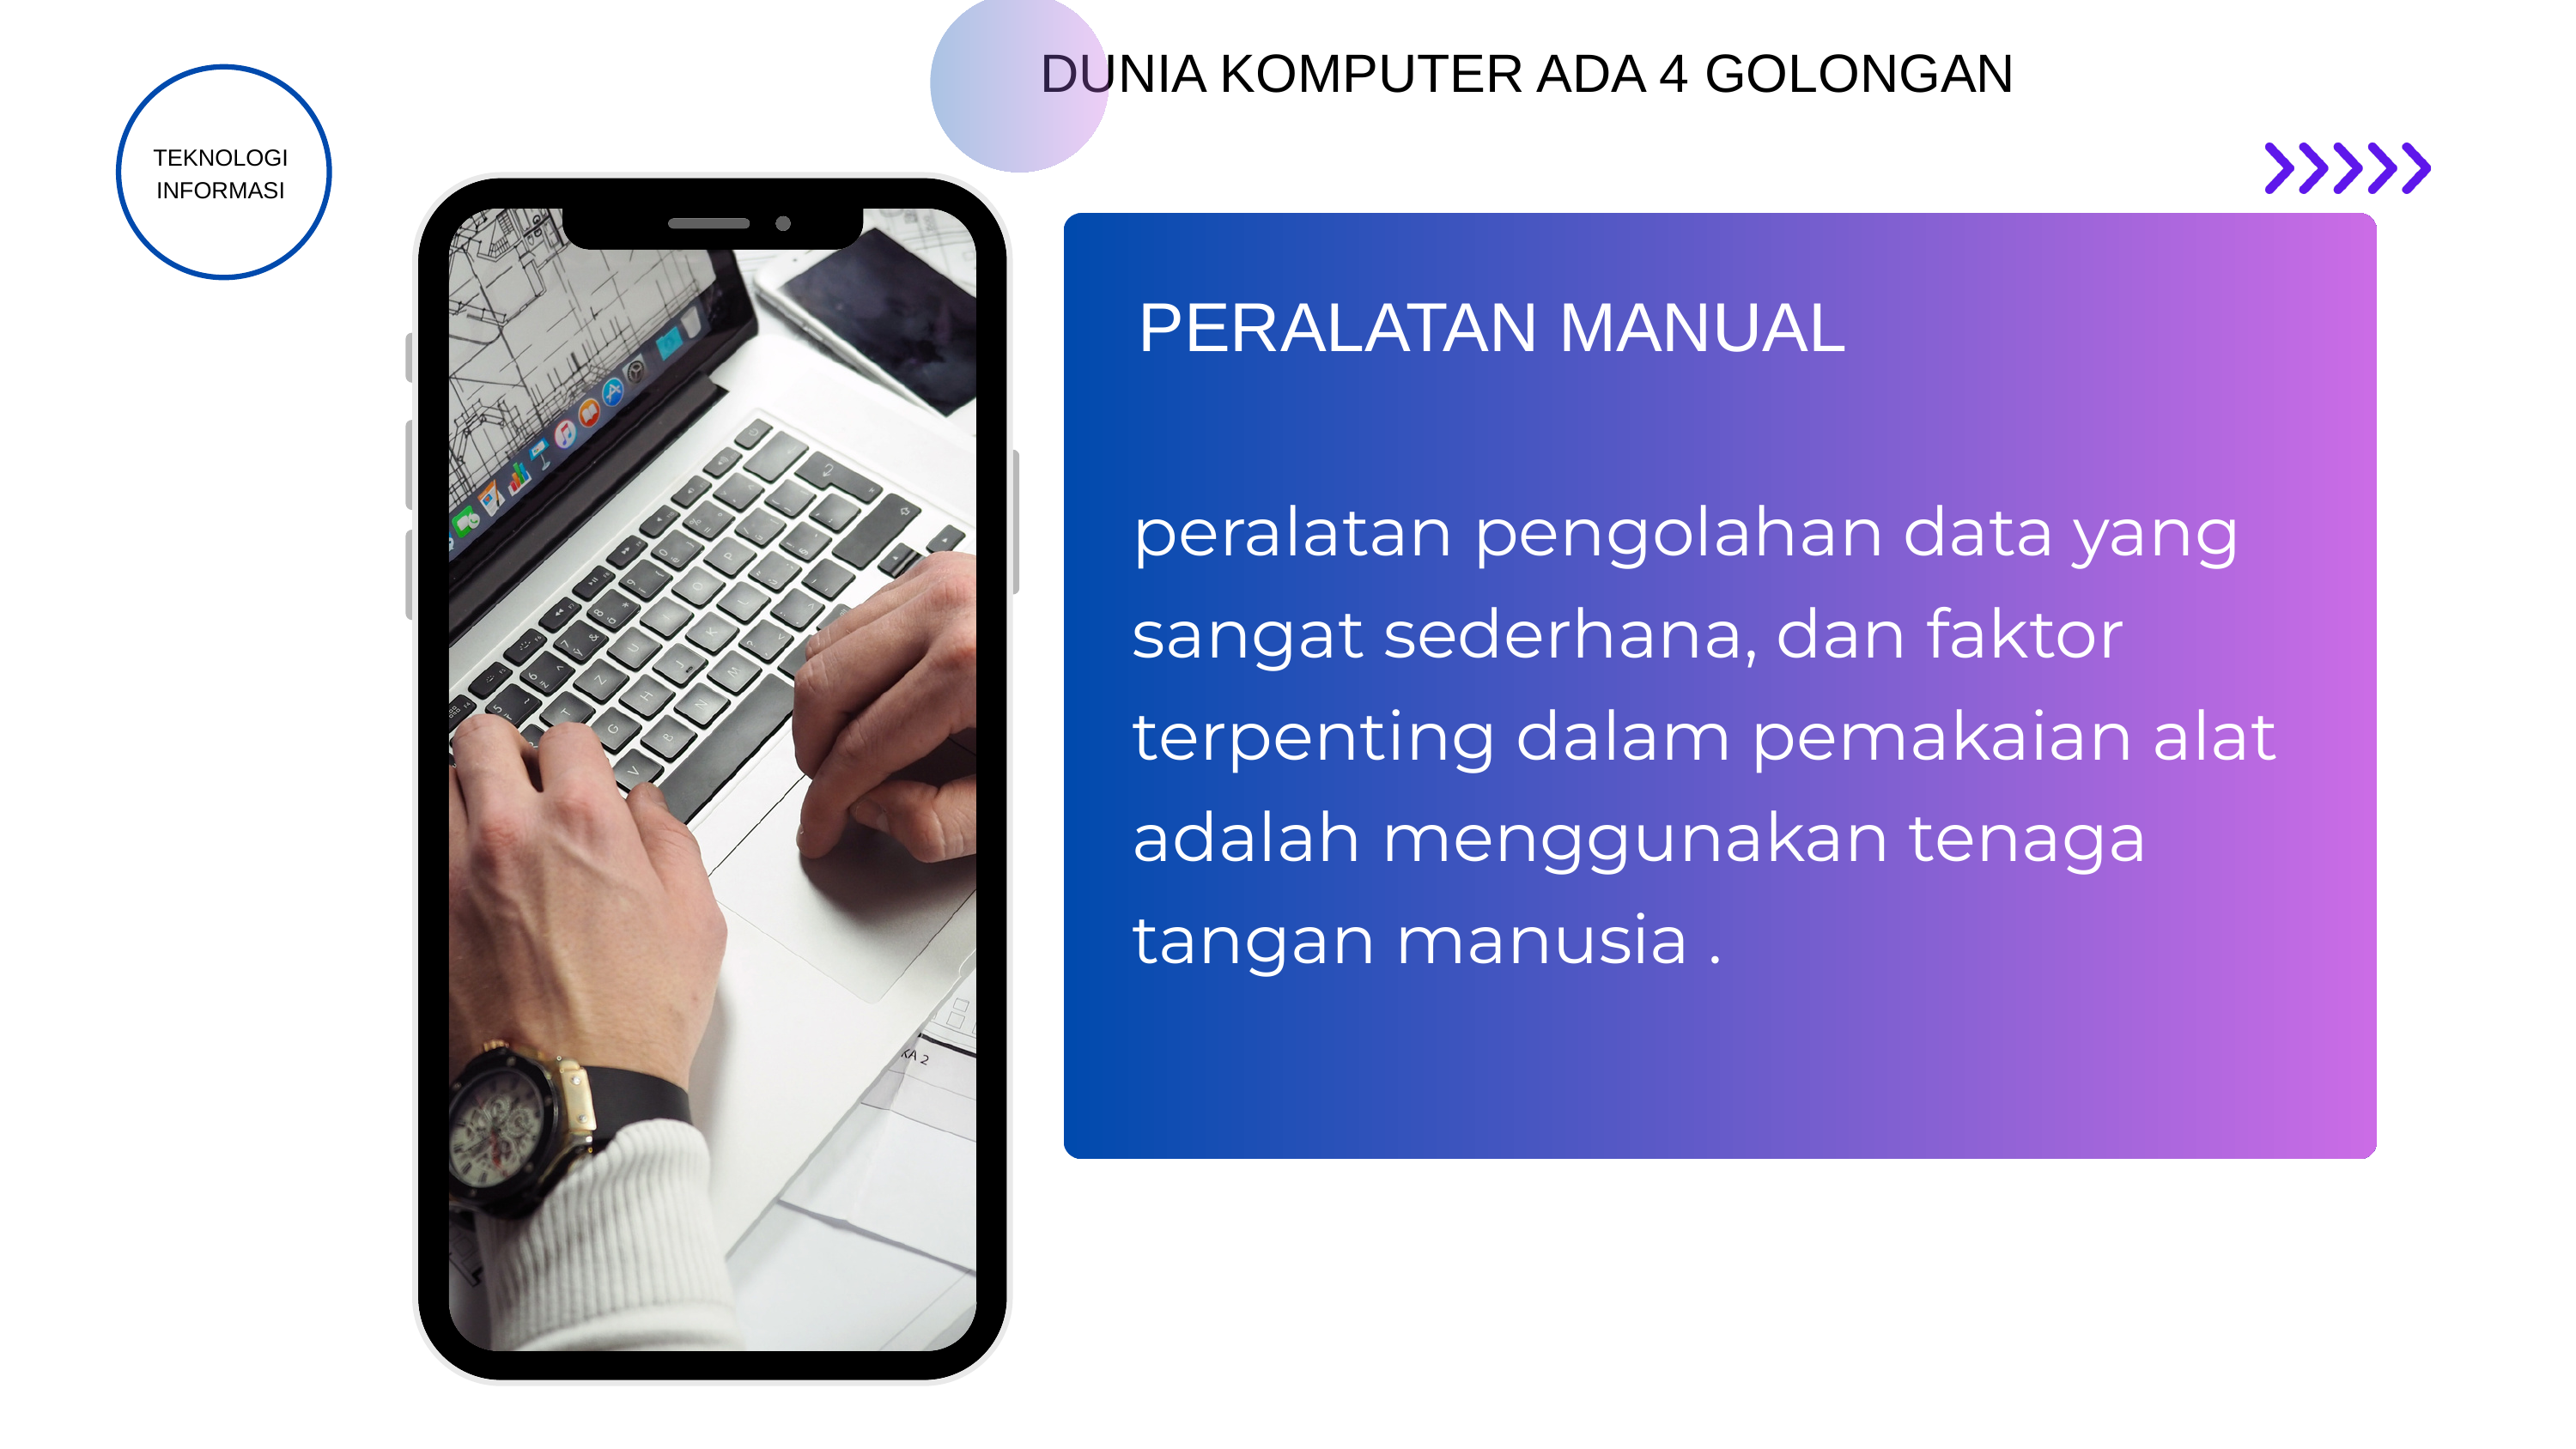

DUNIA KOMPUTER ADA 4 GOLONGAN

TEKNOLOGI INFORMASI

PERALATAN MANUAL

peralatan pengolahan data yang sangat sederhana, dan faktor terpenting dalam pemakaian alat adalah menggunakan tenaga tangan manusia .

PERALATAN MEKANIK

peralatan yang sudah berbentuk mekanik yang digerakkan dengan tangan secara manual .
Peralatan Mekanik Elektronik

PERALATAN ELEKTRONIK